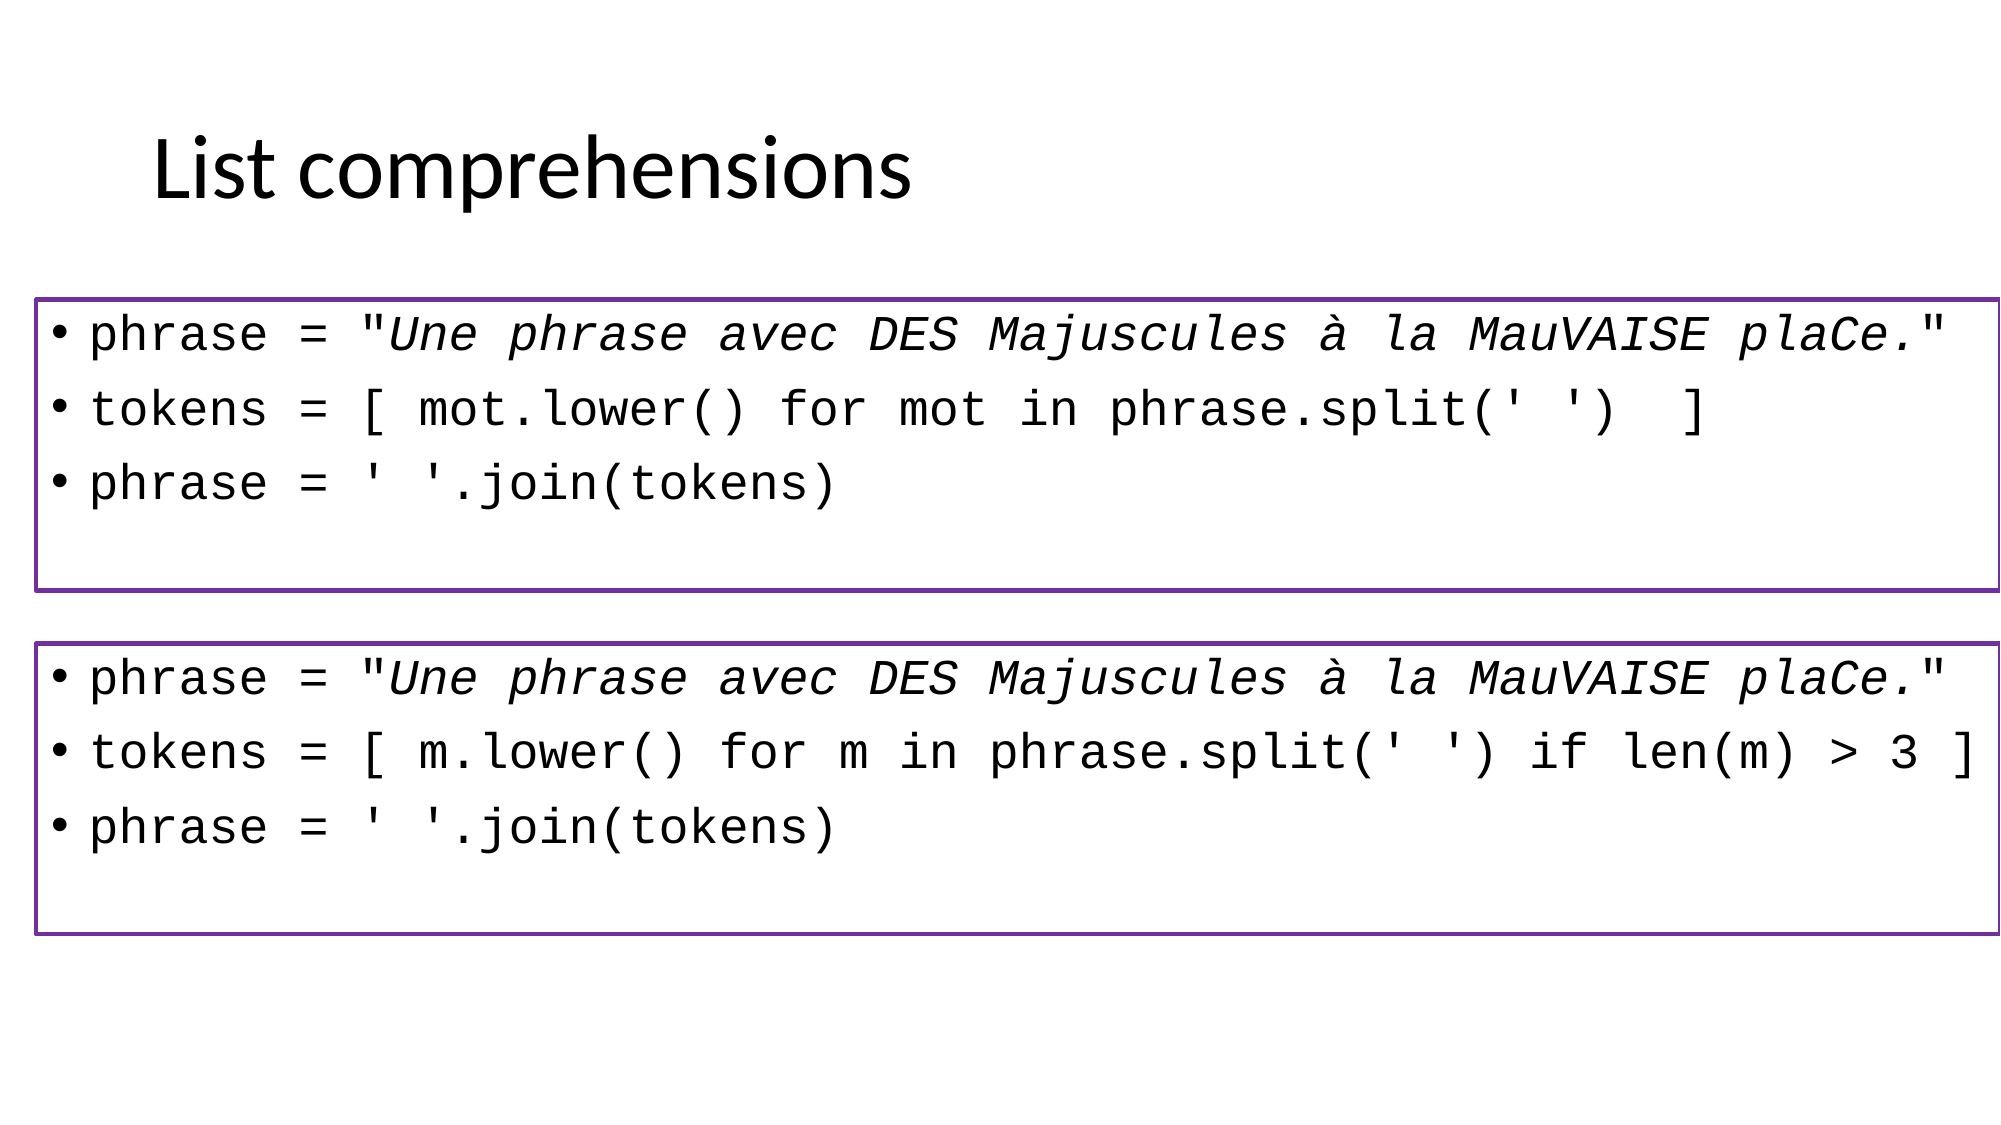

# List comprehensions
phrase = "Une phrase avec DES Majuscules à la MauVAISE plaCe."
tokens = [ mot.lower() for mot in phrase.split(' ')  ]
phrase = ' '.join(tokens)

phrase = "Une phrase avec DES Majuscules à la MauVAISE plaCe."
tokens = [ m.lower() for m in phrase.split(' ') if len(m) > 3 ]
phrase = ' '.join(tokens)